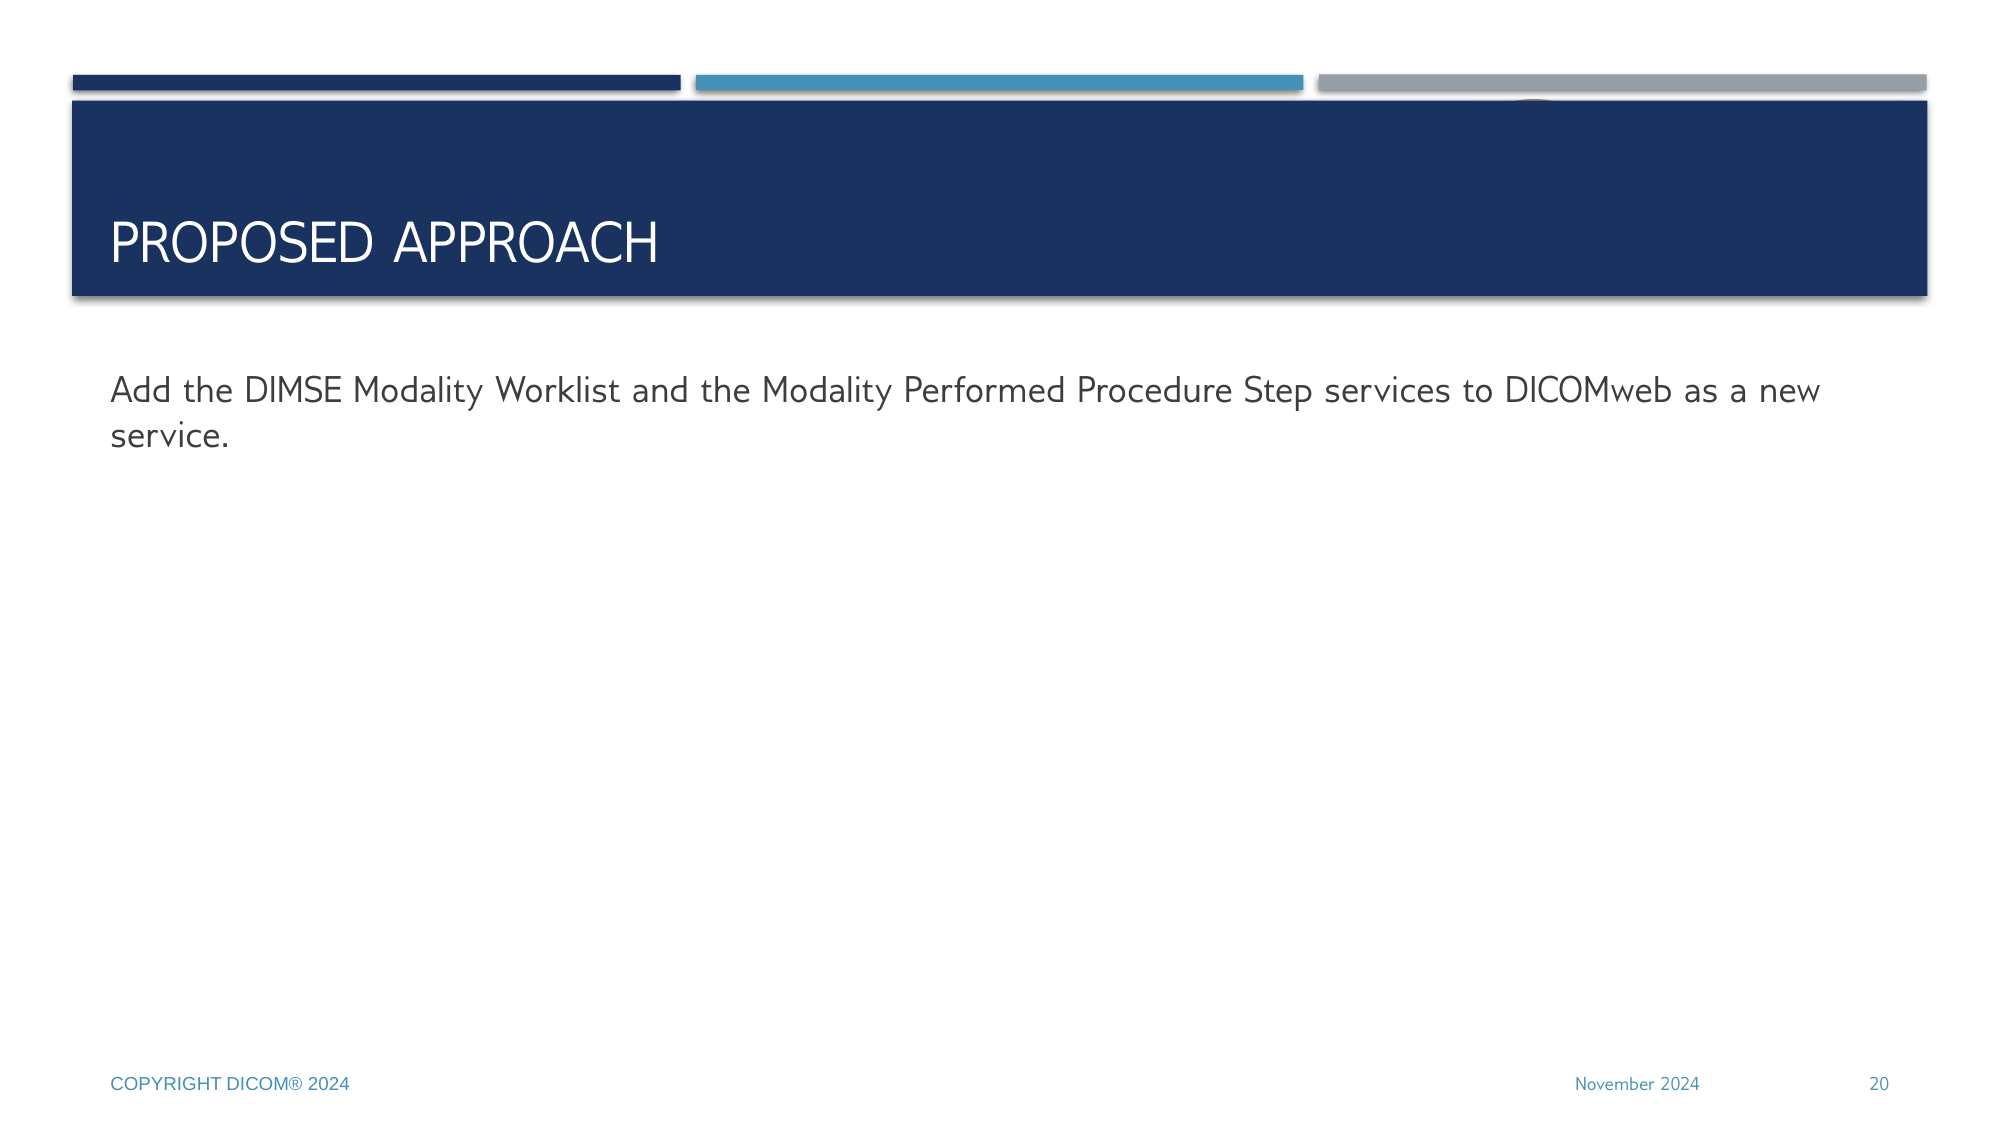

# Proposed Approach
Add the DIMSE Modality Worklist and the Modality Performed Procedure Step services to DICOMweb as a new service.

Copyright DICOM® 2024
November 2024
20